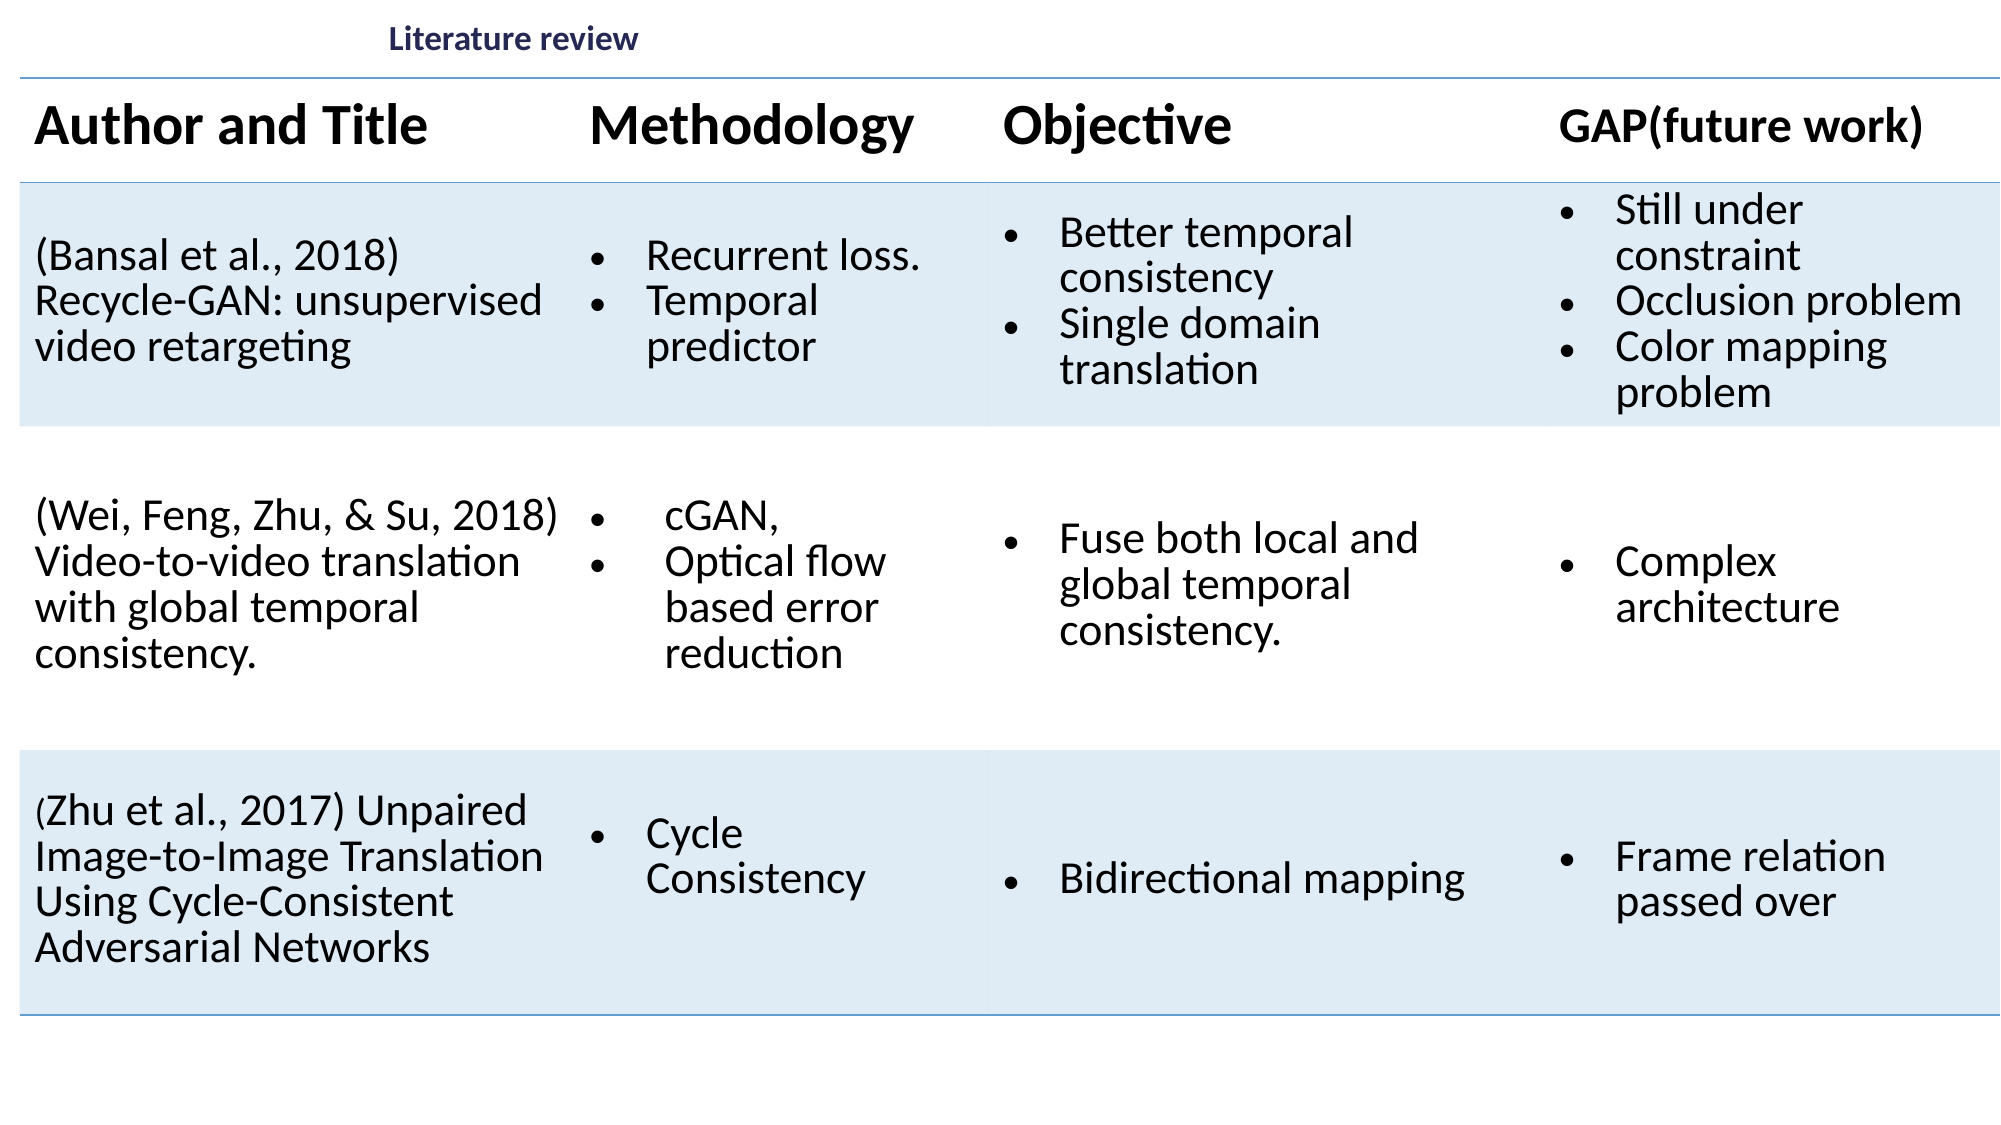

# Literature review
| Author and Title | Methodology | Objective | GAP(future work) |
| --- | --- | --- | --- |
| (Bansal et al., 2018) Recycle-GAN: unsupervised video retargeting | Recurrent loss. Temporal predictor | Better temporal consistency Single domain translation | Still under constraint Occlusion problem Color mapping problem |
| (Wei, Feng, Zhu, & Su, 2018) Video-to-video translation with global temporal consistency. | cGAN, Optical flow based error reduction | Fuse both local and global temporal consistency. | Complex architecture |
| (Zhu et al., 2017) Unpaired Image-to-Image Translation Using Cycle-Consistent Adversarial Networks | Cycle Consistency | Bidirectional mapping | Frame relation passed over |
12
Temporal cycle consistency: for video to video translation